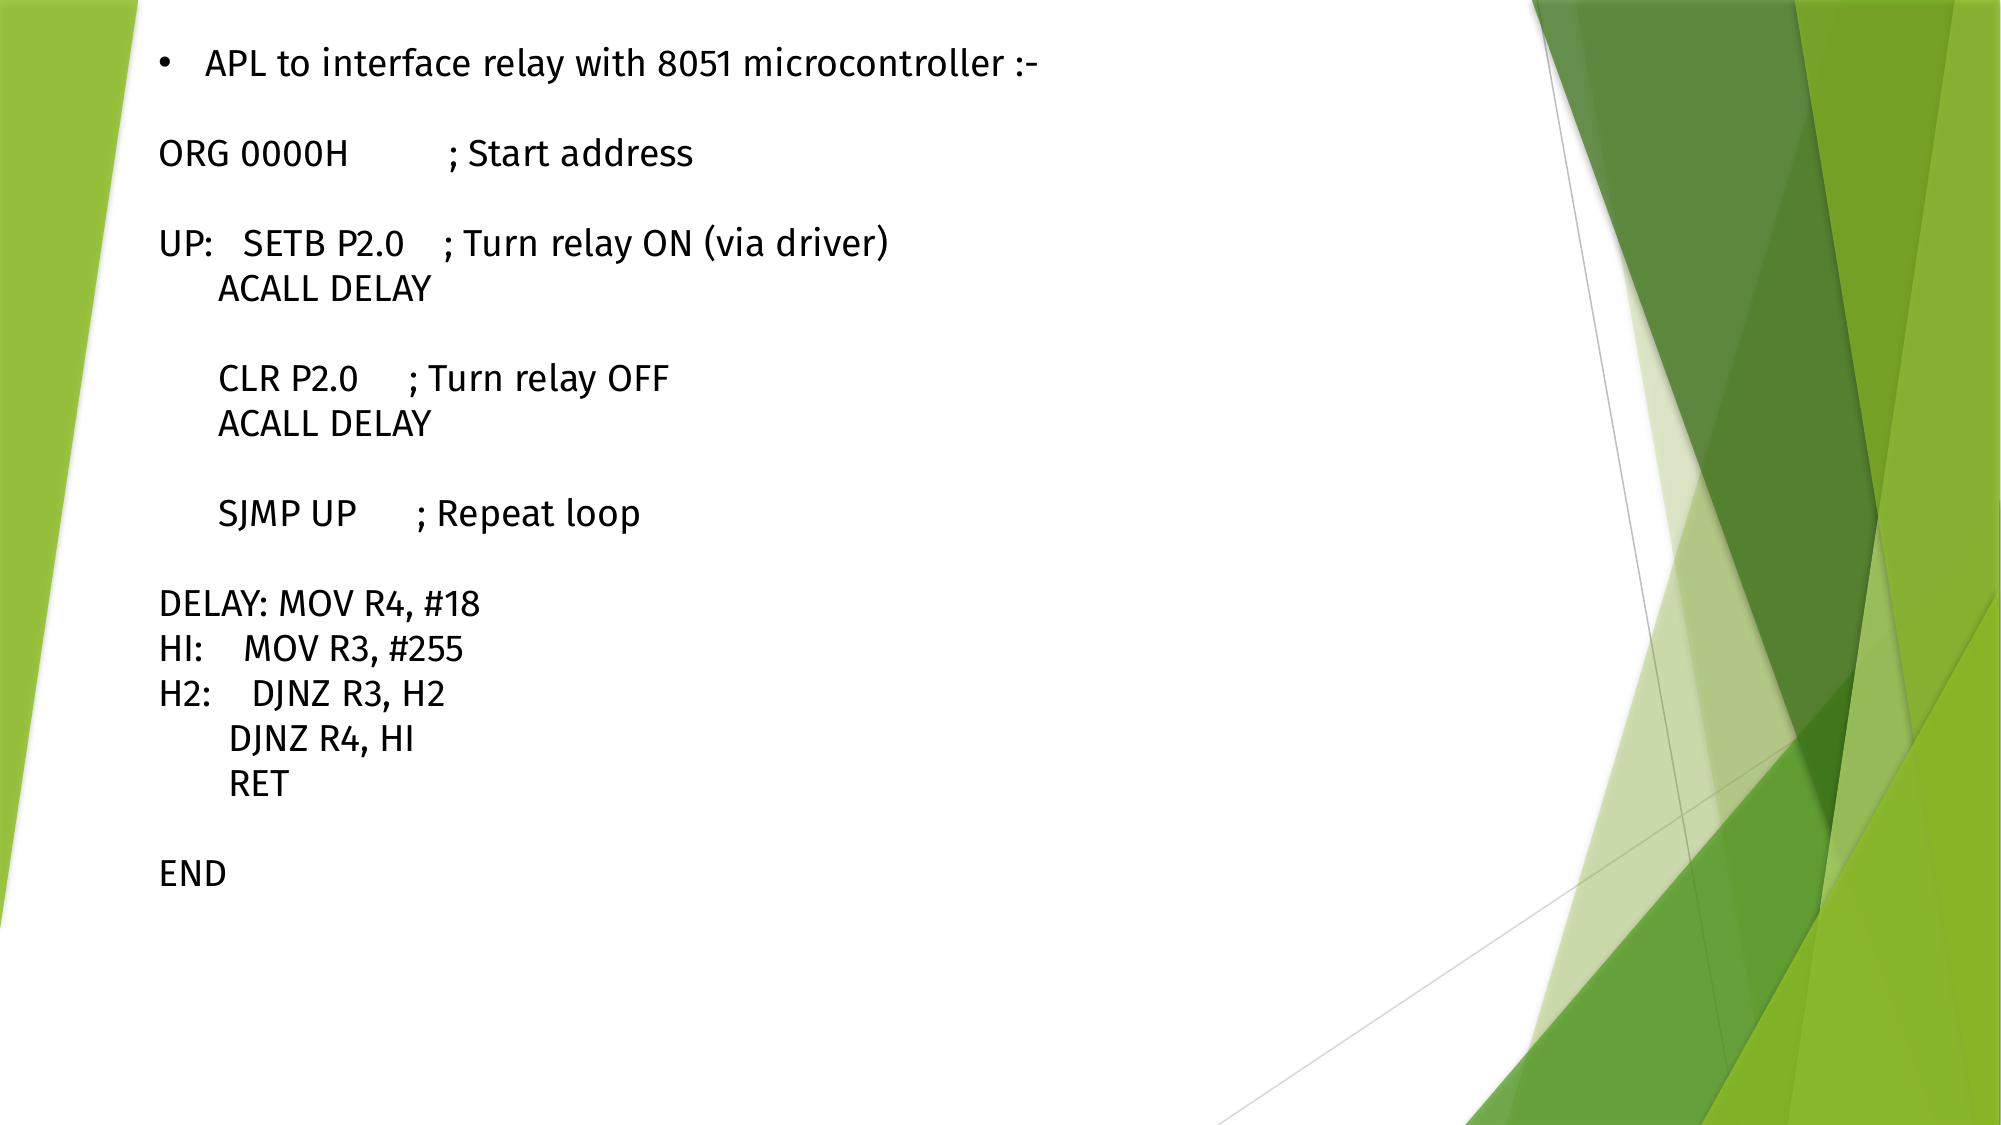

APL to interface relay with 8051 microcontroller :-

ORG 0000H          ; Start address

UP:   SETB P2.0    ; Turn relay ON (via driver)
      ACALL DELAY

      CLR P2.0     ; Turn relay OFF
      ACALL DELAY

      SJMP UP      ; Repeat loop

DELAY: MOV R4, #18
HI:    MOV R3, #255
H2:    DJNZ R3, H2
       DJNZ R4, HI
       RET

END